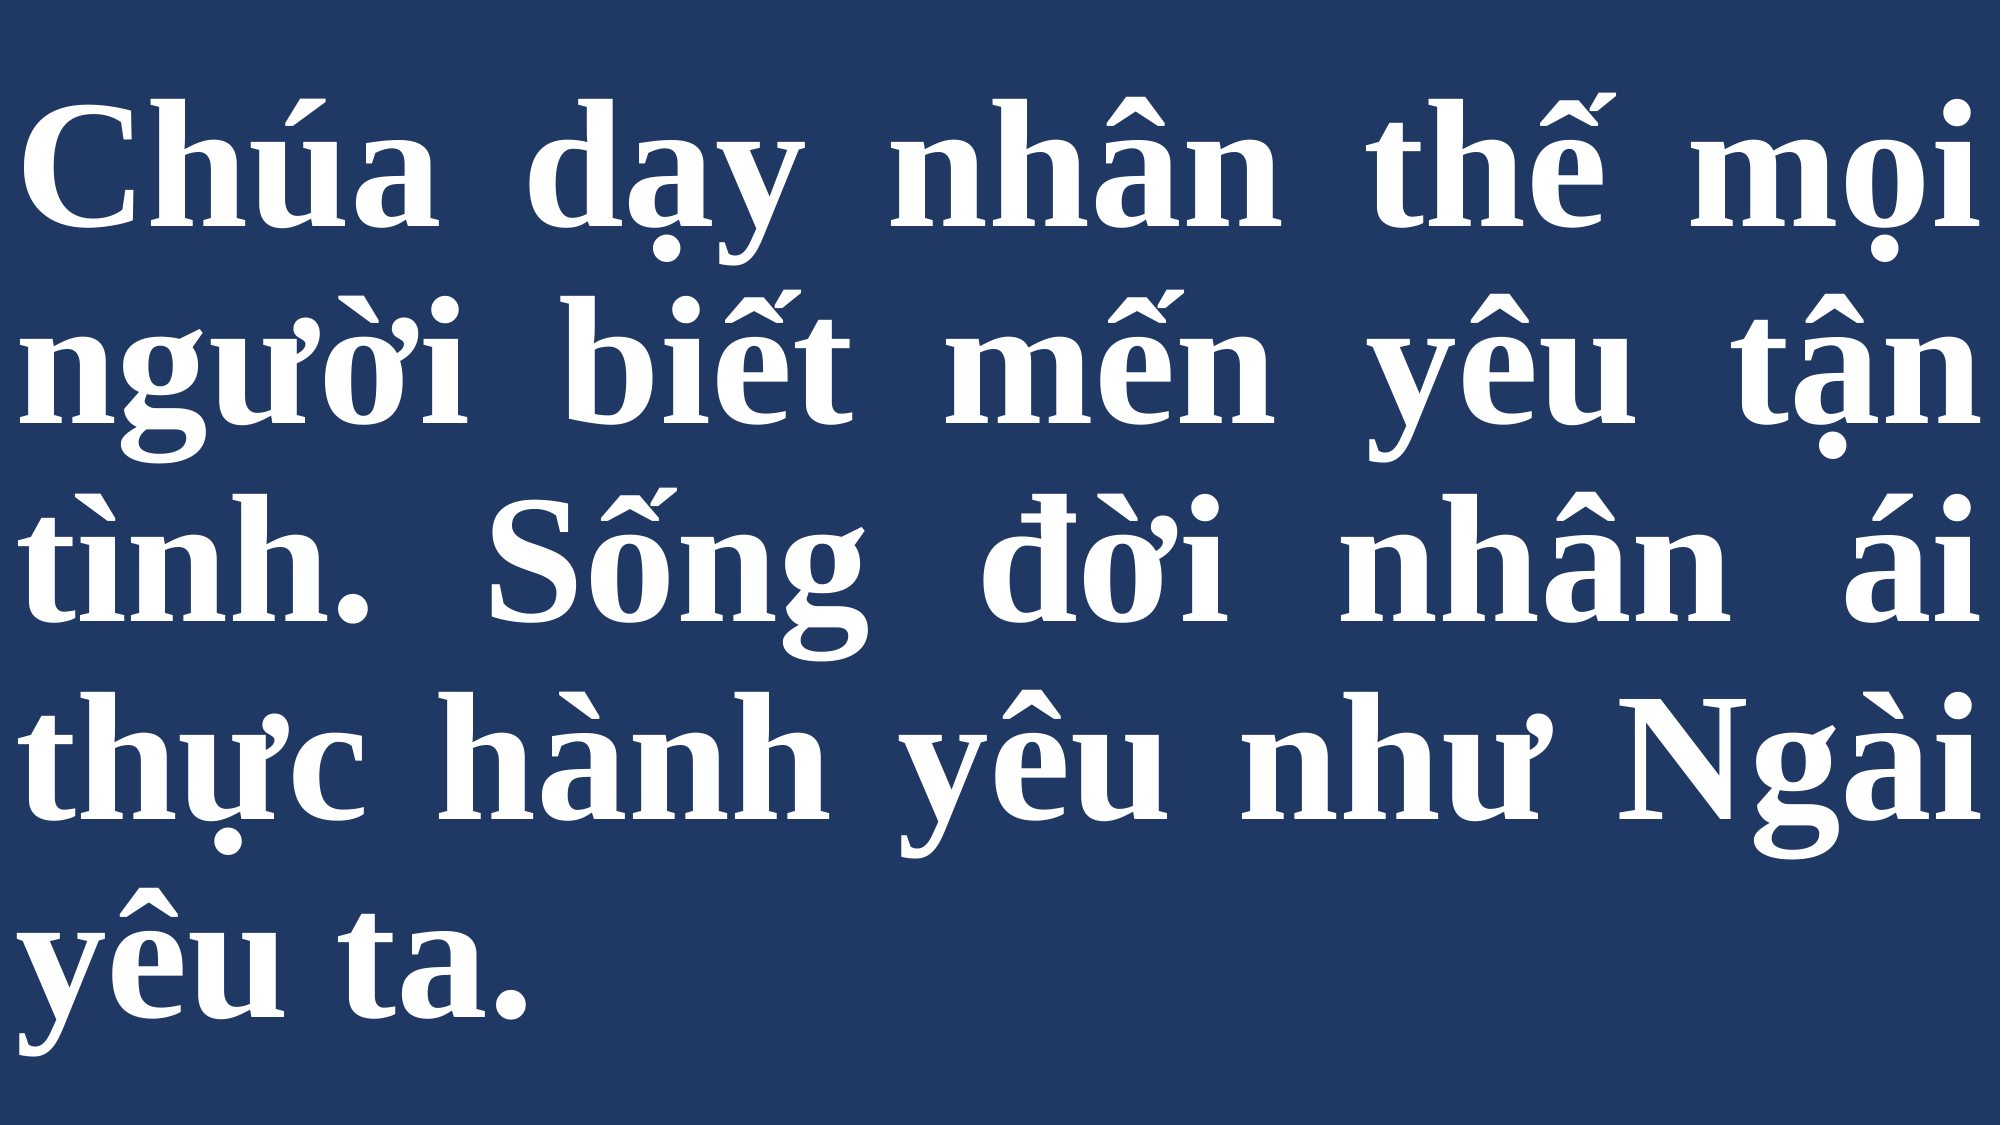

# Chúa dạy nhân thế mọi người biết mến yêu tận tình. Sống đời nhân ái thực hành yêu như Ngài yêu ta.